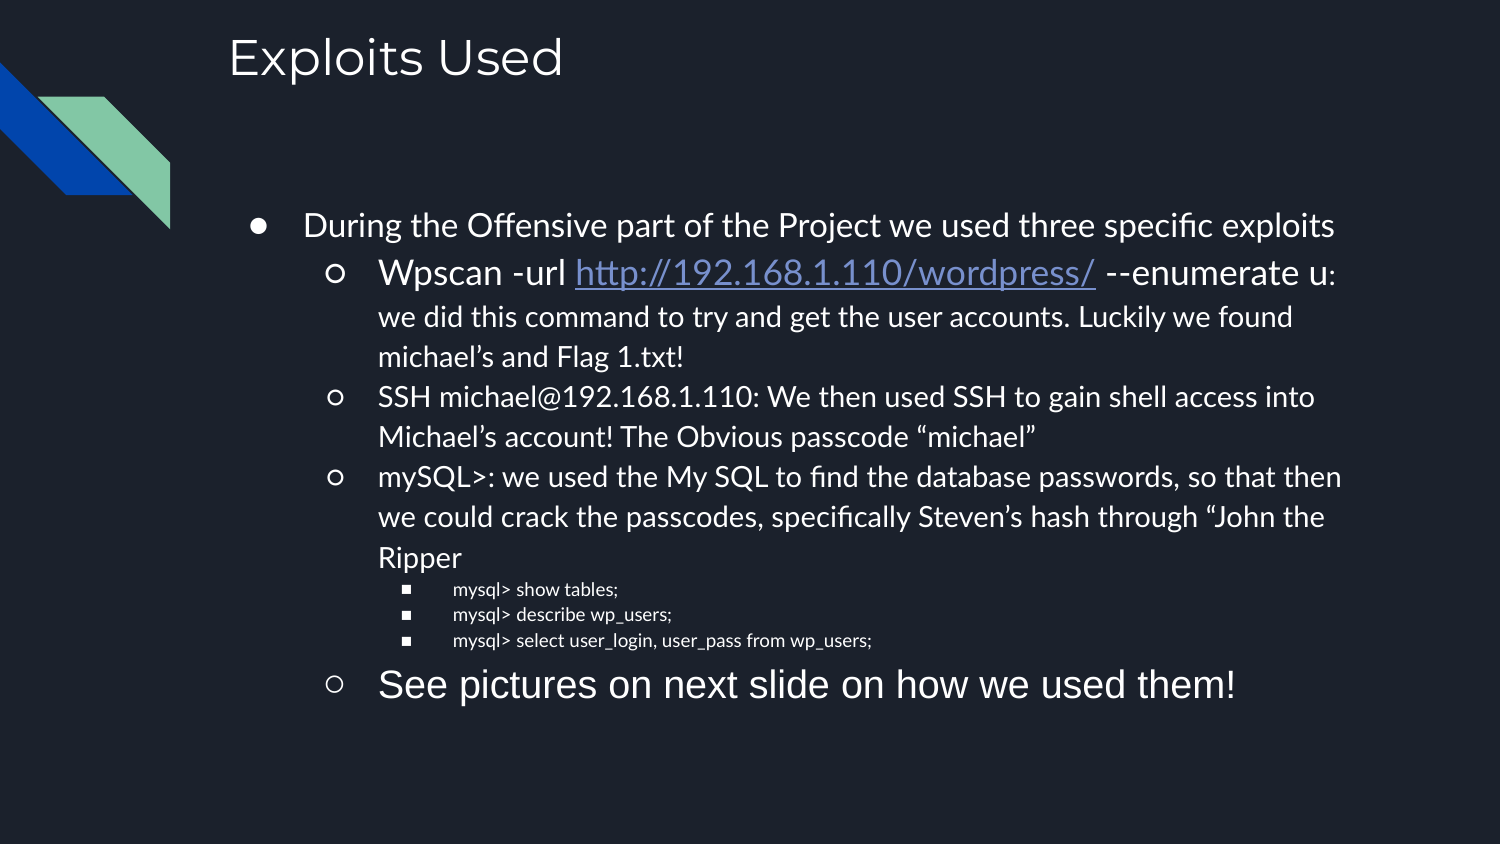

# Exploits Used
During the Offensive part of the Project we used three specific exploits
Wpscan -url http://192.168.1.110/wordpress/ --enumerate u: we did this command to try and get the user accounts. Luckily we found michael’s and Flag 1.txt!
SSH michael@192.168.1.110: We then used SSH to gain shell access into Michael’s account! The Obvious passcode “michael”
mySQL>: we used the My SQL to find the database passwords, so that then we could crack the passcodes, specifically Steven’s hash through “John the Ripper
mysql> show tables;
mysql> describe wp_users;
mysql> select user_login, user_pass from wp_users;
See pictures on next slide on how we used them!